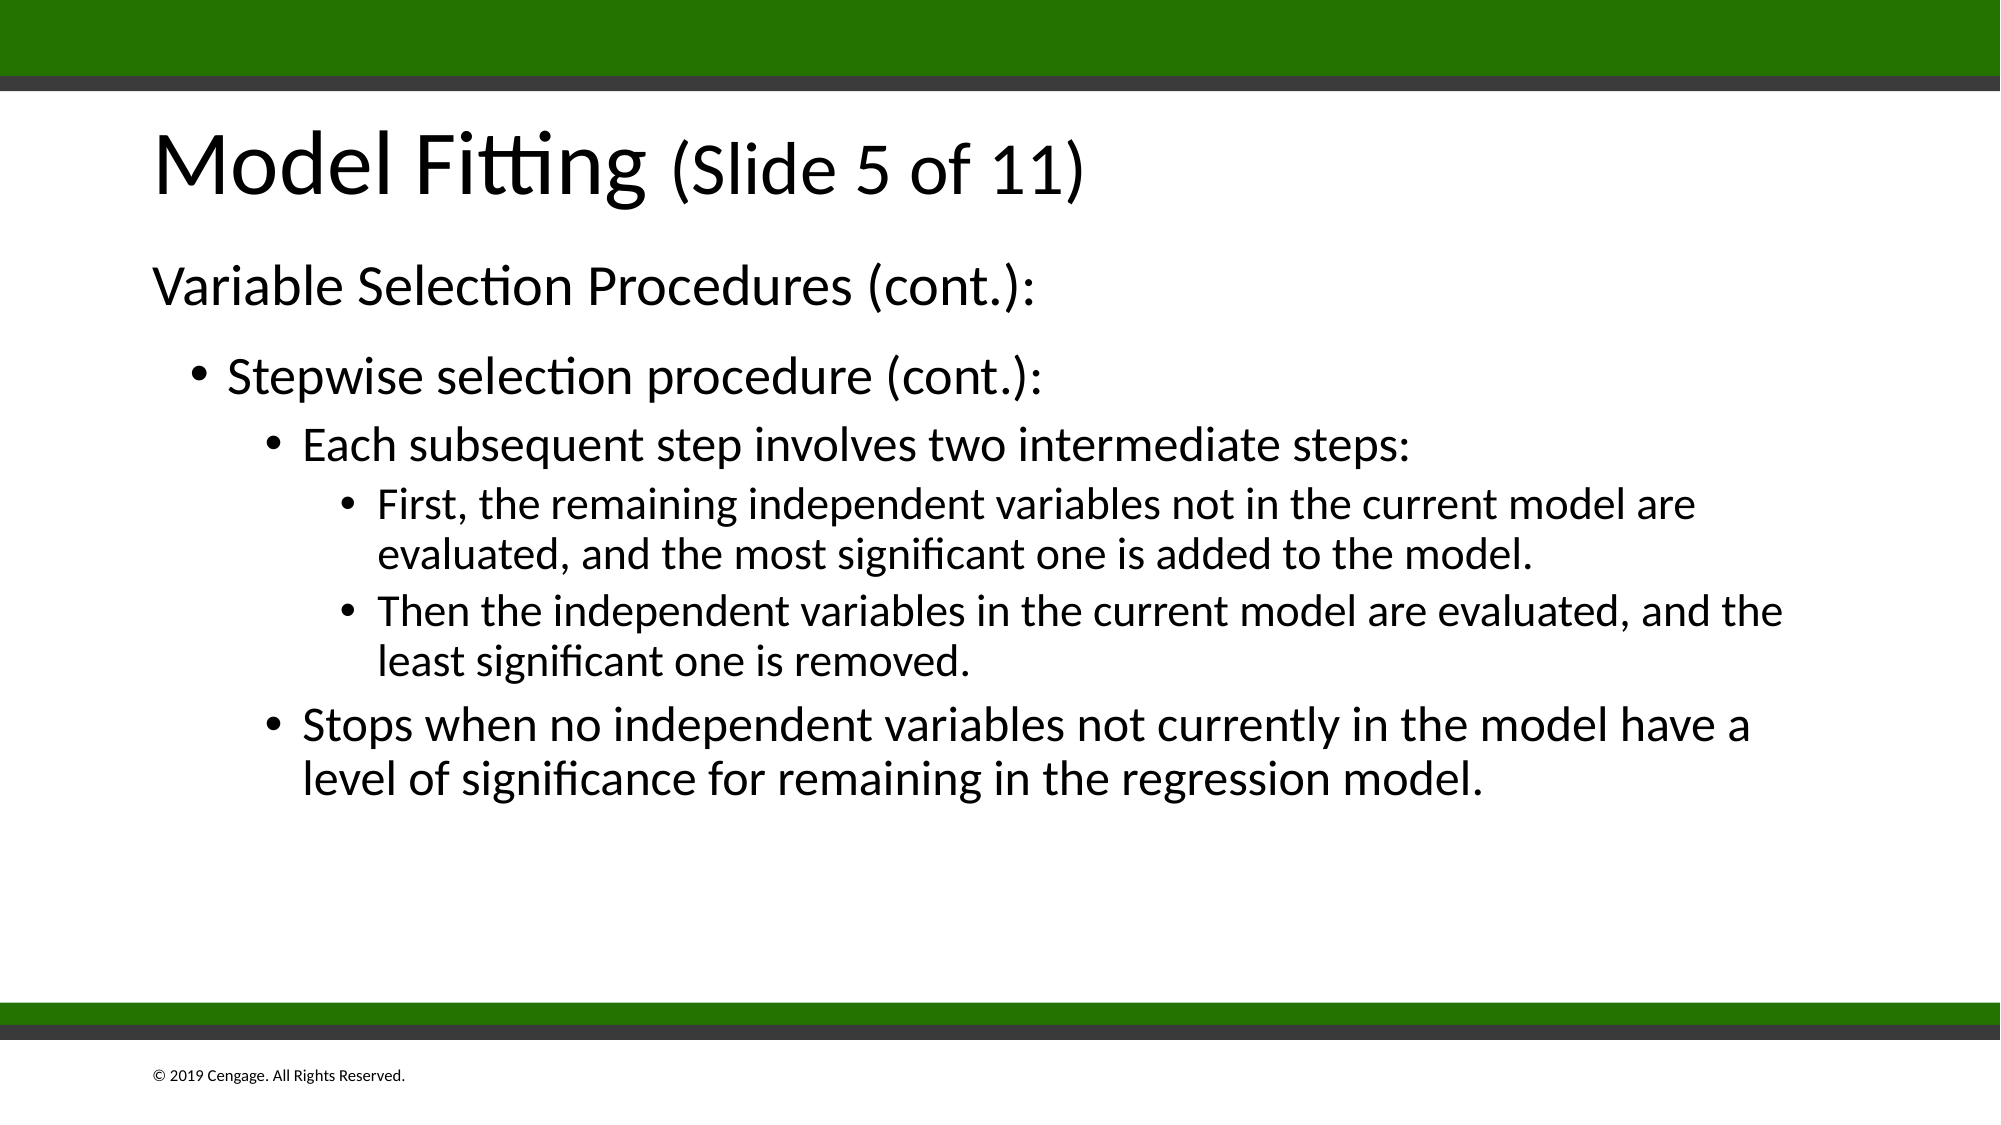

# Model Fitting (Slide 5 of 11)
Variable Selection Procedures (cont.):
Stepwise selection procedure (cont.):
Each subsequent step involves two intermediate steps:
First, the remaining independent variables not in the current model are evaluated, and the most significant one is added to the model.
Then the independent variables in the current model are evaluated, and the least significant one is removed.
Stops when no independent variables not currently in the model have a level of significance for remaining in the regression model.